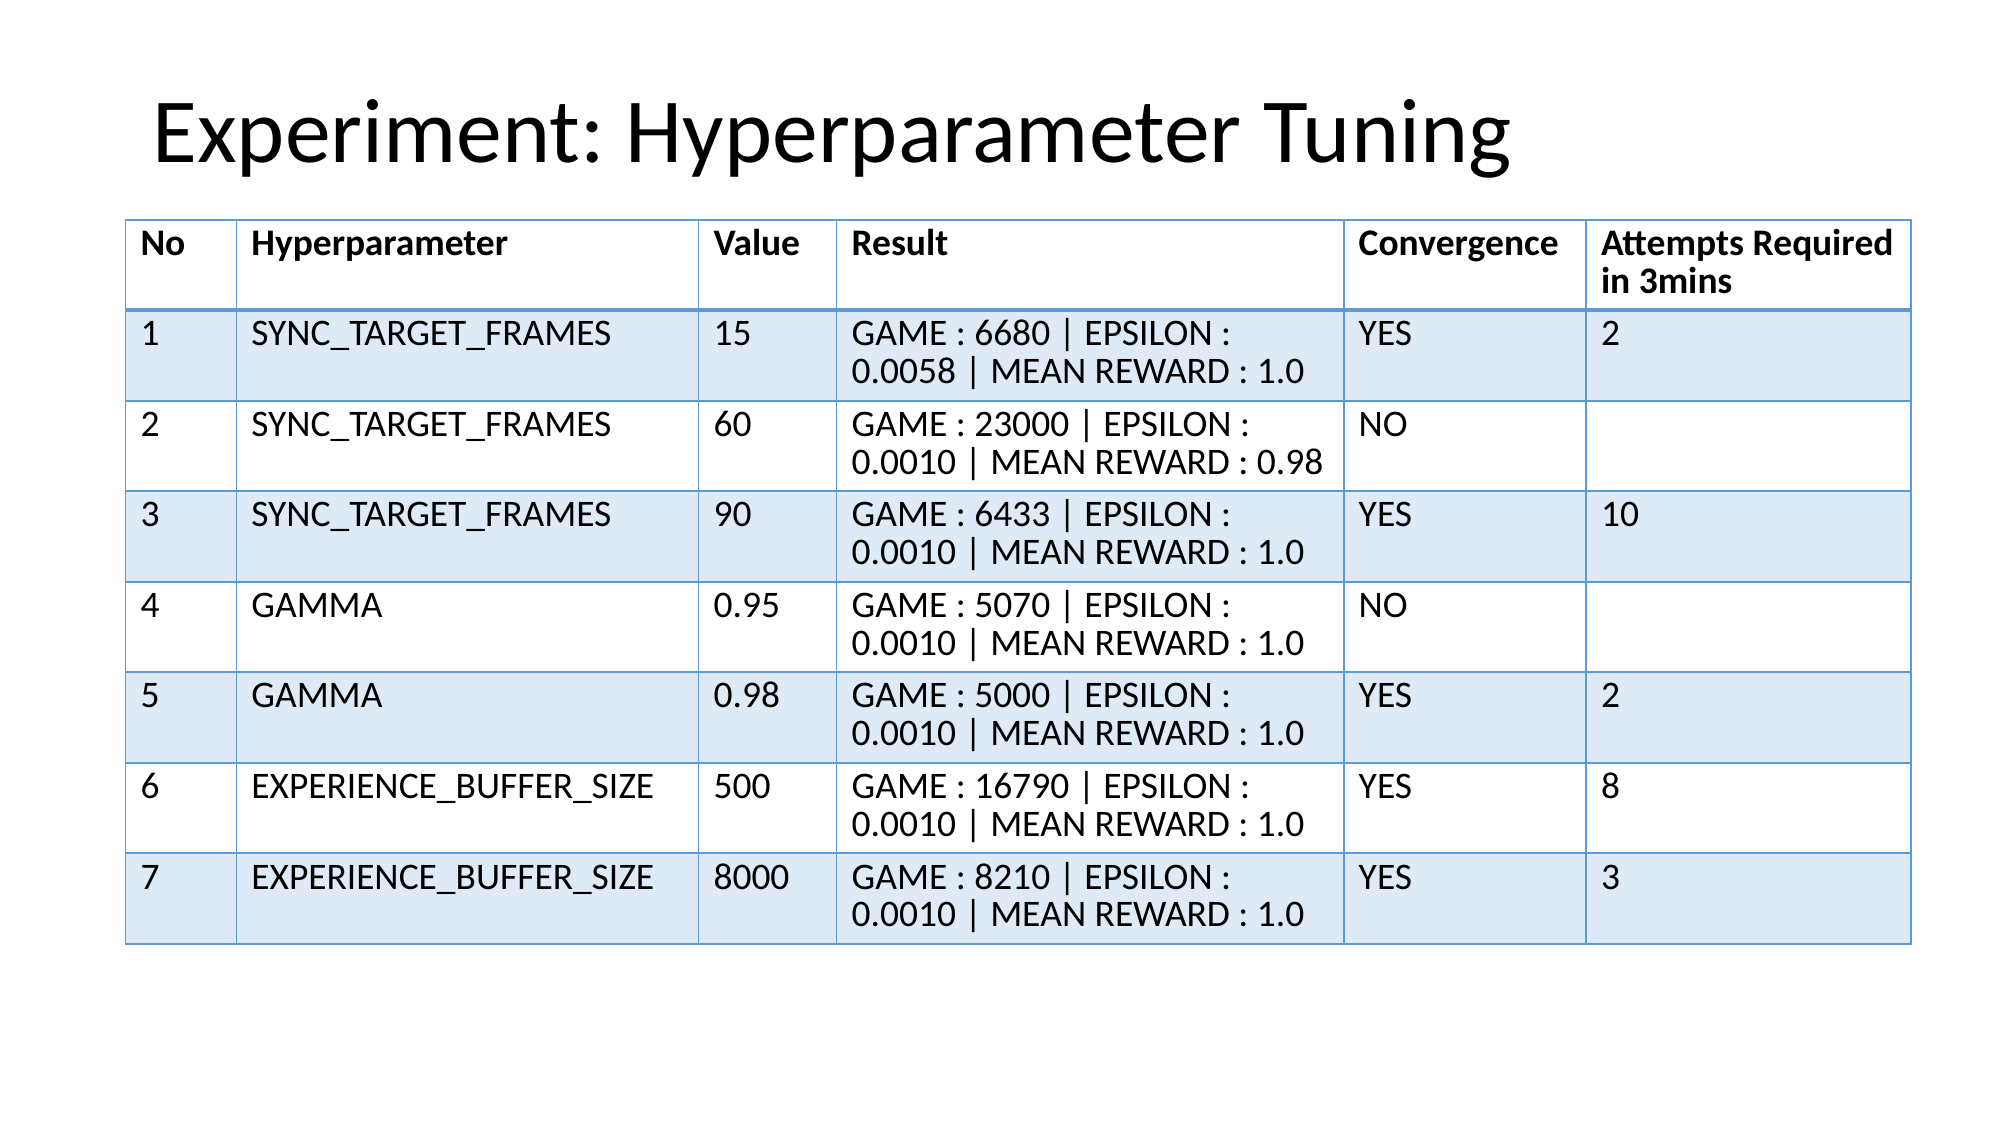

# Experiment: Hyperparameter Tuning
| No | Hyperparameter | Value | Result | Convergence | Attempts Required in 3mins |
| --- | --- | --- | --- | --- | --- |
| 1 | SYNC\_TARGET\_FRAMES | 15 | GAME : 6680 | EPSILON : 0.0058 | MEAN REWARD : 1.0 | YES | 2 |
| 2 | SYNC\_TARGET\_FRAMES | 60 | GAME : 23000 | EPSILON : 0.0010 | MEAN REWARD : 0.98 | NO |  |
| 3 | SYNC\_TARGET\_FRAMES | 90 | GAME : 6433 | EPSILON : 0.0010 | MEAN REWARD : 1.0 | YES | 10 |
| 4 | GAMMA | 0.95 | GAME : 5070 | EPSILON : 0.0010 | MEAN REWARD : 1.0 | NO |  |
| 5 | GAMMA | 0.98 | GAME : 5000 | EPSILON : 0.0010 | MEAN REWARD : 1.0 | YES | 2 |
| 6 | EXPERIENCE\_BUFFER\_SIZE | 500 | GAME : 16790 | EPSILON : 0.0010 | MEAN REWARD : 1.0 | YES | 8 |
| 7 | EXPERIENCE\_BUFFER\_SIZE | 8000 | GAME : 8210 | EPSILON : 0.0010 | MEAN REWARD : 1.0 | YES | 3 |